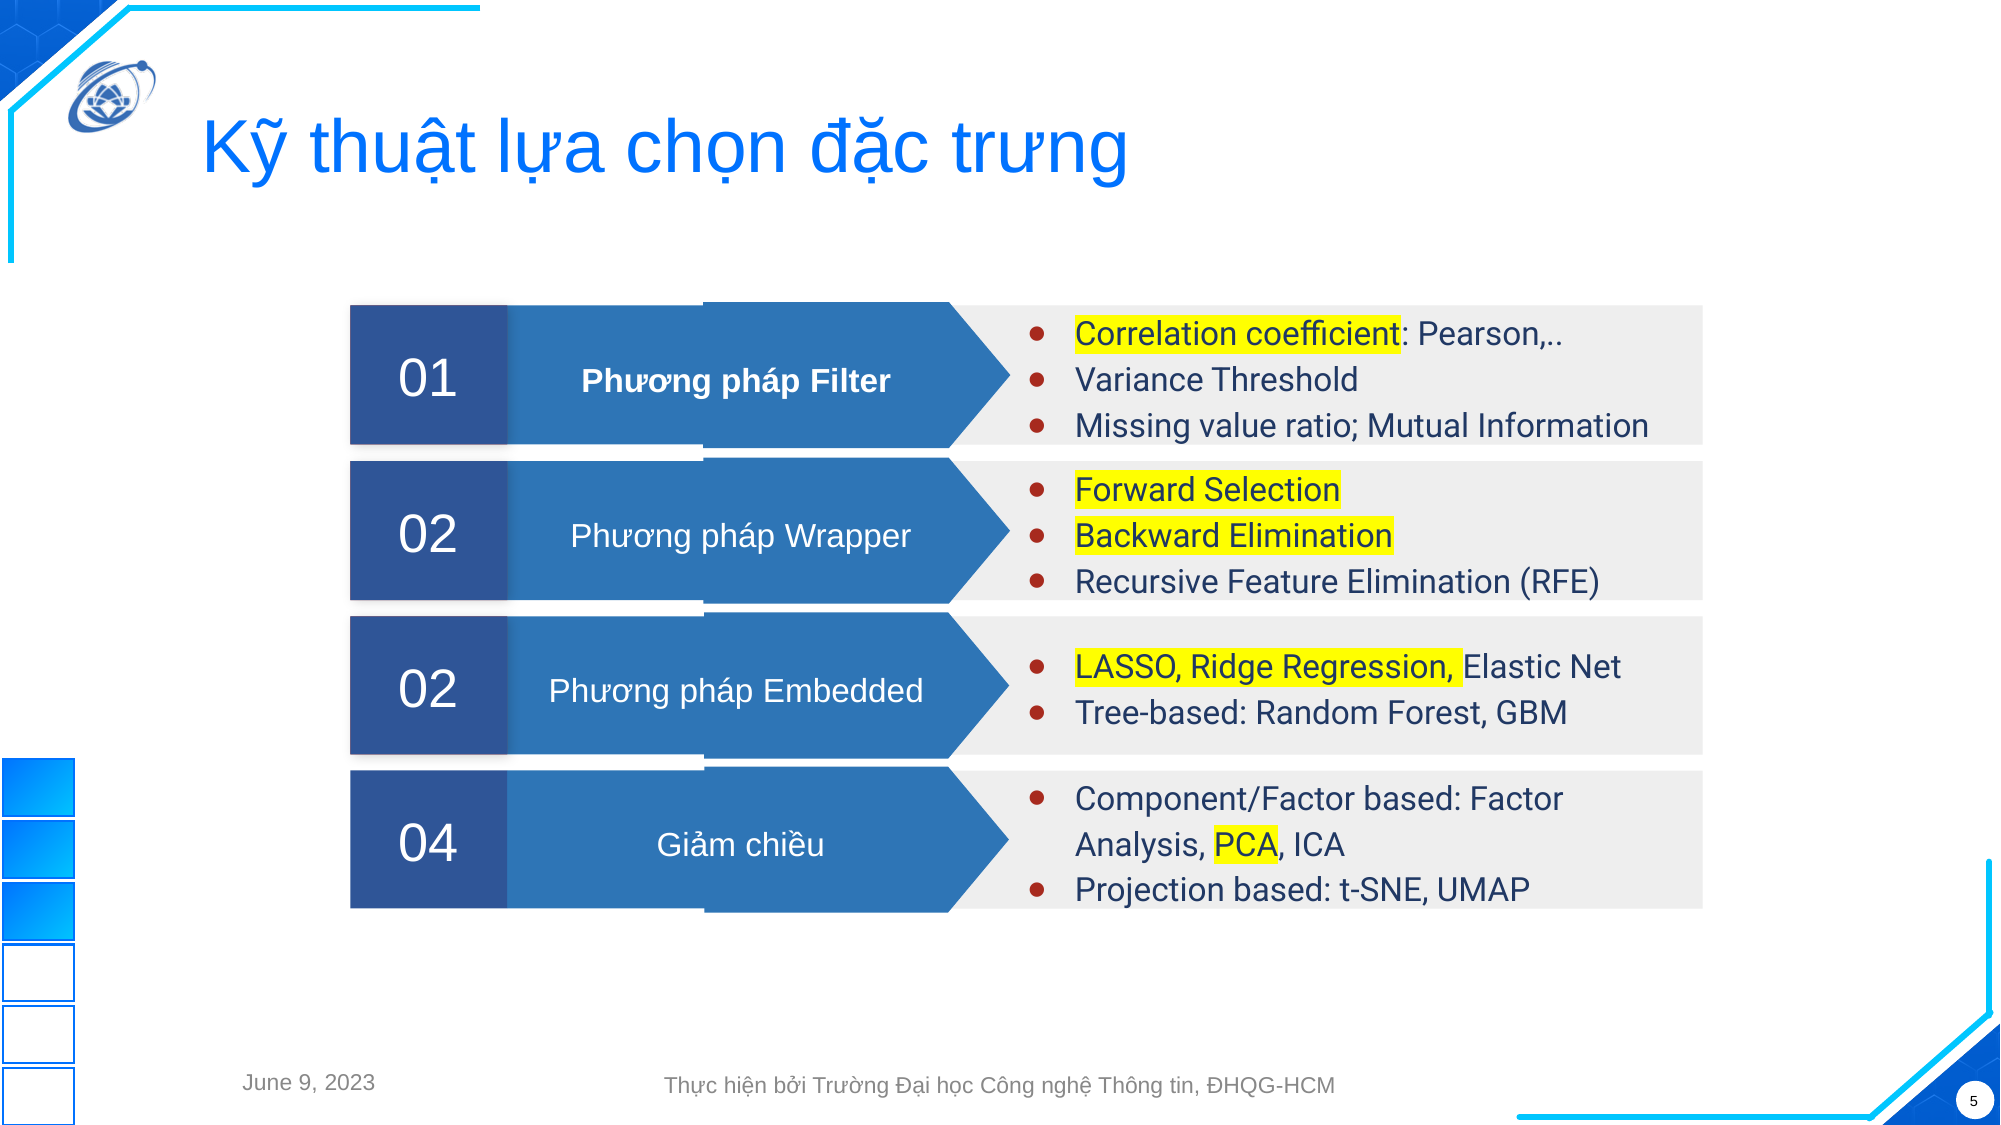

# Kỹ thuật lựa chọn đặc trưng

01

Correlation coefficient: Pearson,..
Variance Threshold
Missing value ratio; Mutual Information
Phương pháp Filter

02

Forward Selection
Backward Elimination
Recursive Feature Elimination (RFE)
Phương pháp Wrapper

02

LASSO, Ridge Regression, Elastic Net
Tree-based: Random Forest, GBM
Phương pháp Embedded

04

Component/Factor based: Factor Analysis, PCA, ICA
Projection based: t-SNE, UMAP
Giảm chiều
June 9, 2023
Thực hiện bởi Trường Đại học Công nghệ Thông tin, ĐHQG-HCM
5